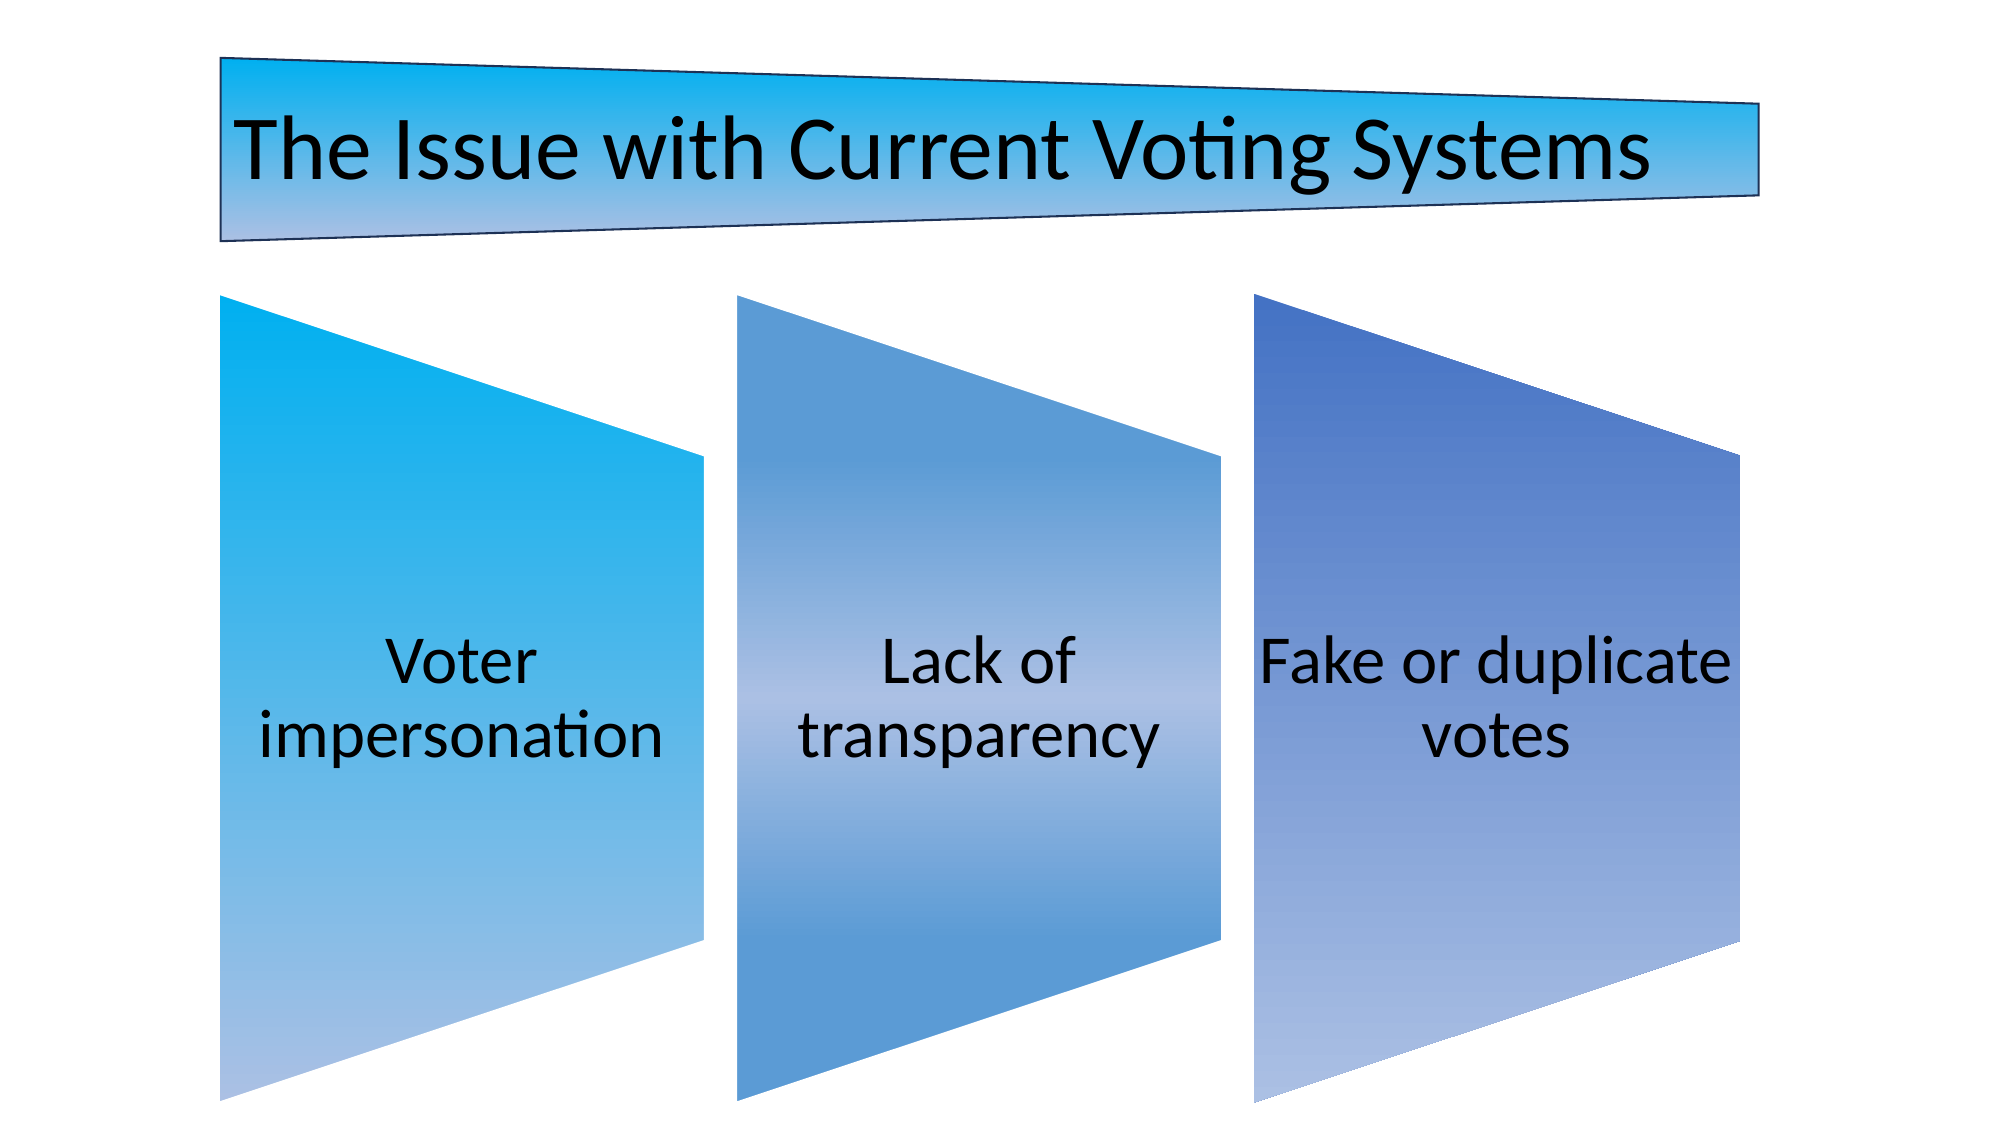

# The Issue with Current Voting Systems
Voter impersonation
Fake or duplicate votes
Lack of transparency